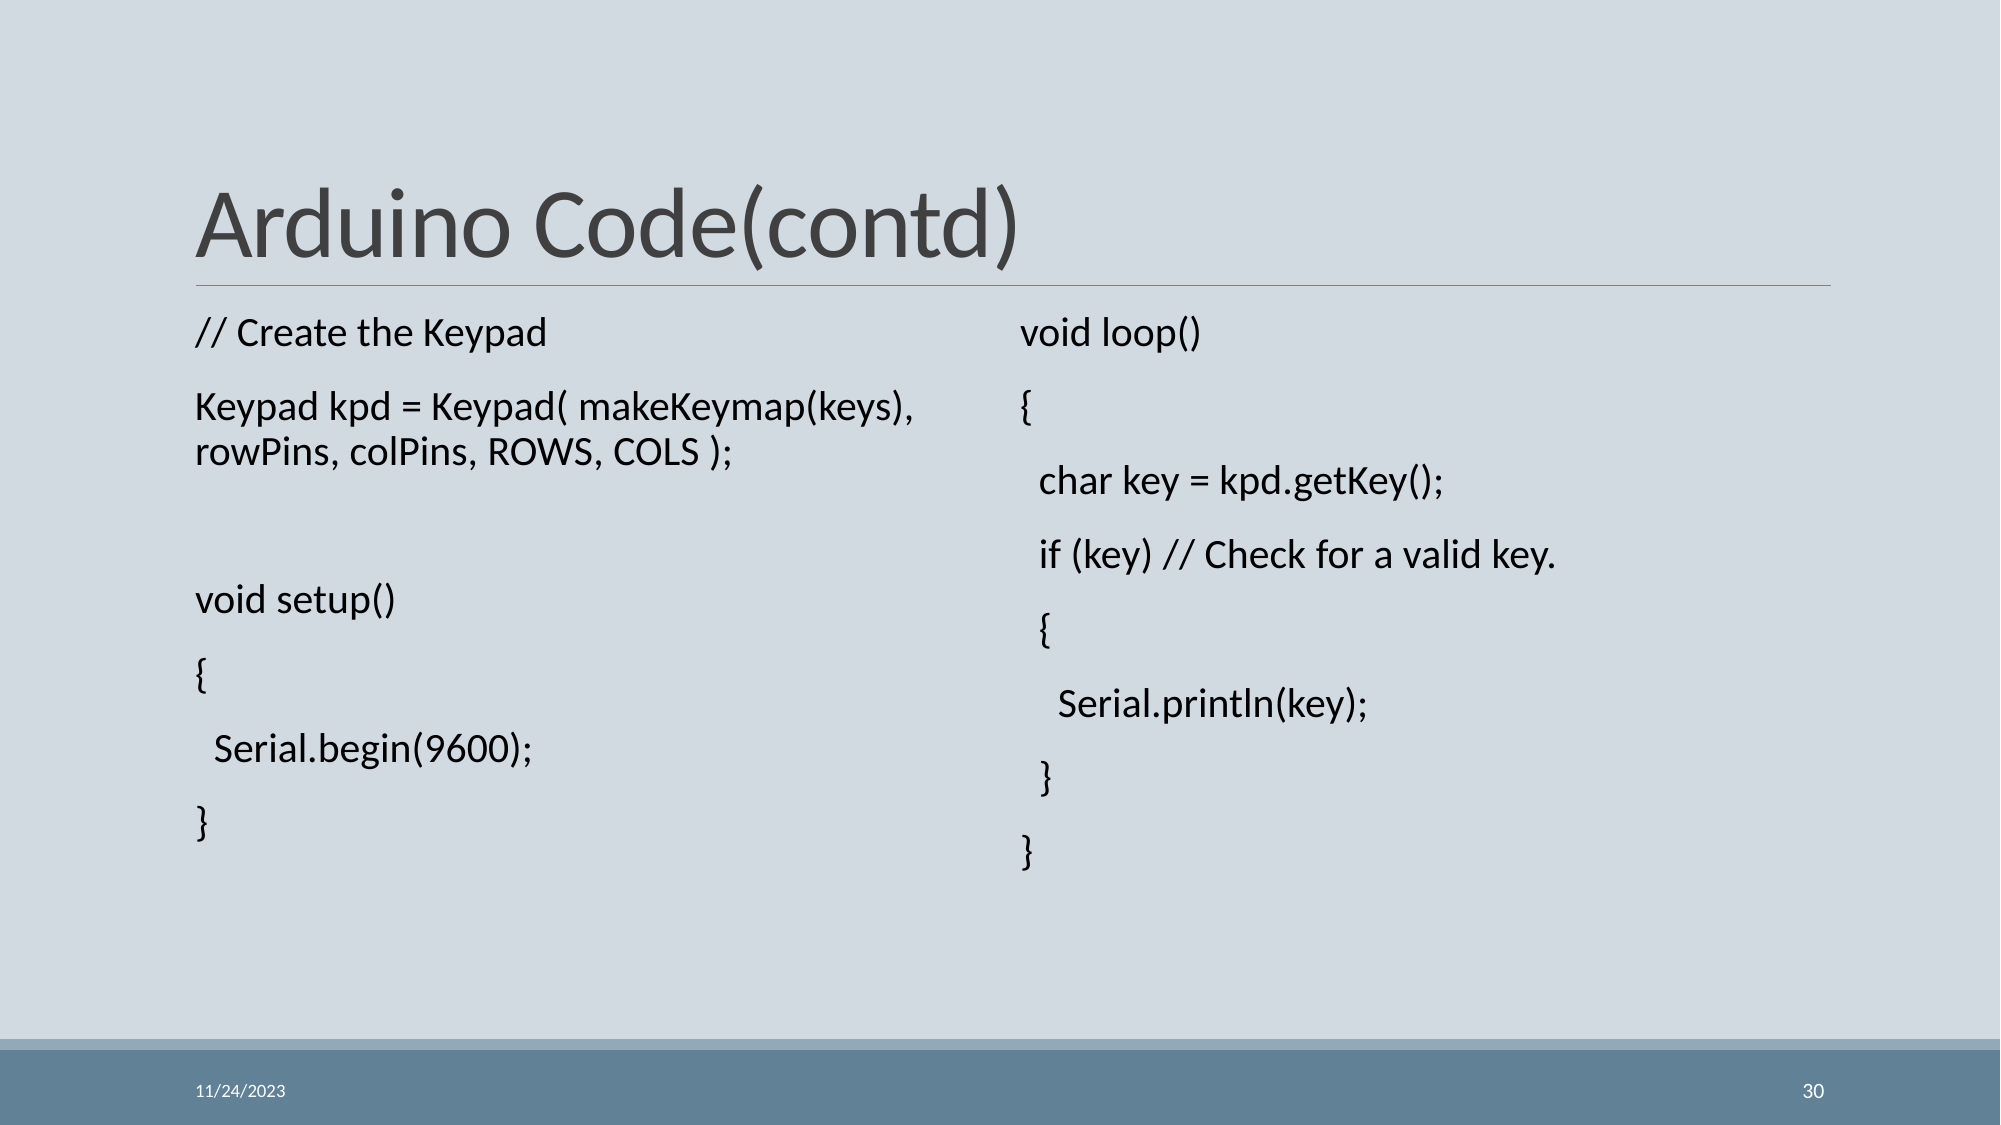

# Arduino Code(contd)
// Create the Keypad
Keypad kpd = Keypad( makeKeymap(keys), rowPins, colPins, ROWS, COLS );

void setup()
{
  Serial.begin(9600);
}

void loop()
{
  char key = kpd.getKey();
  if (key) // Check for a valid key.
  {
    Serial.println(key);
  }
}
11/24/2023
30